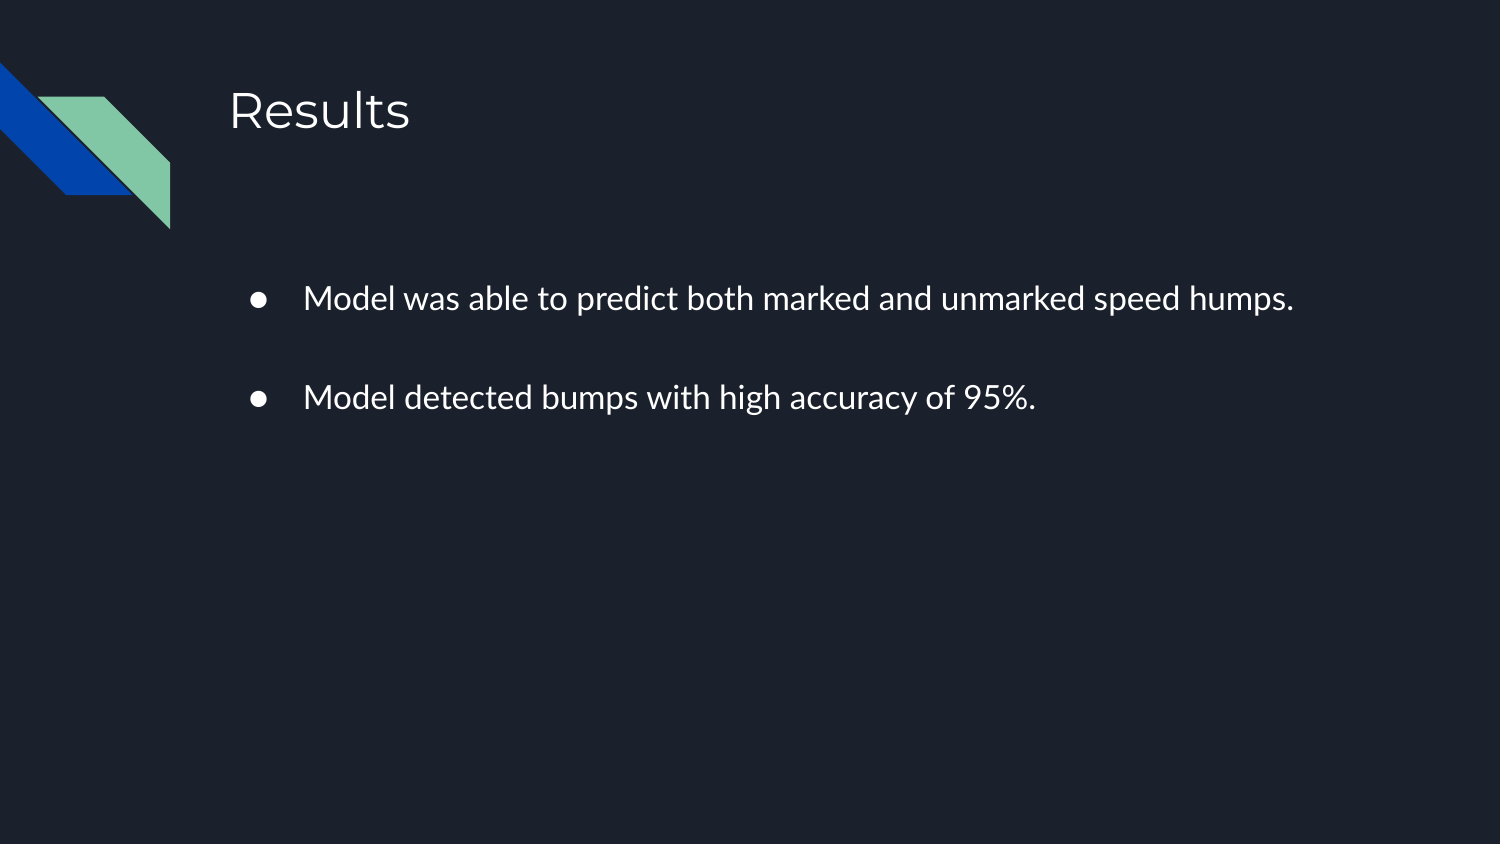

# Results
Model was able to predict both marked and unmarked speed humps.

Model detected bumps with high accuracy of 95%.